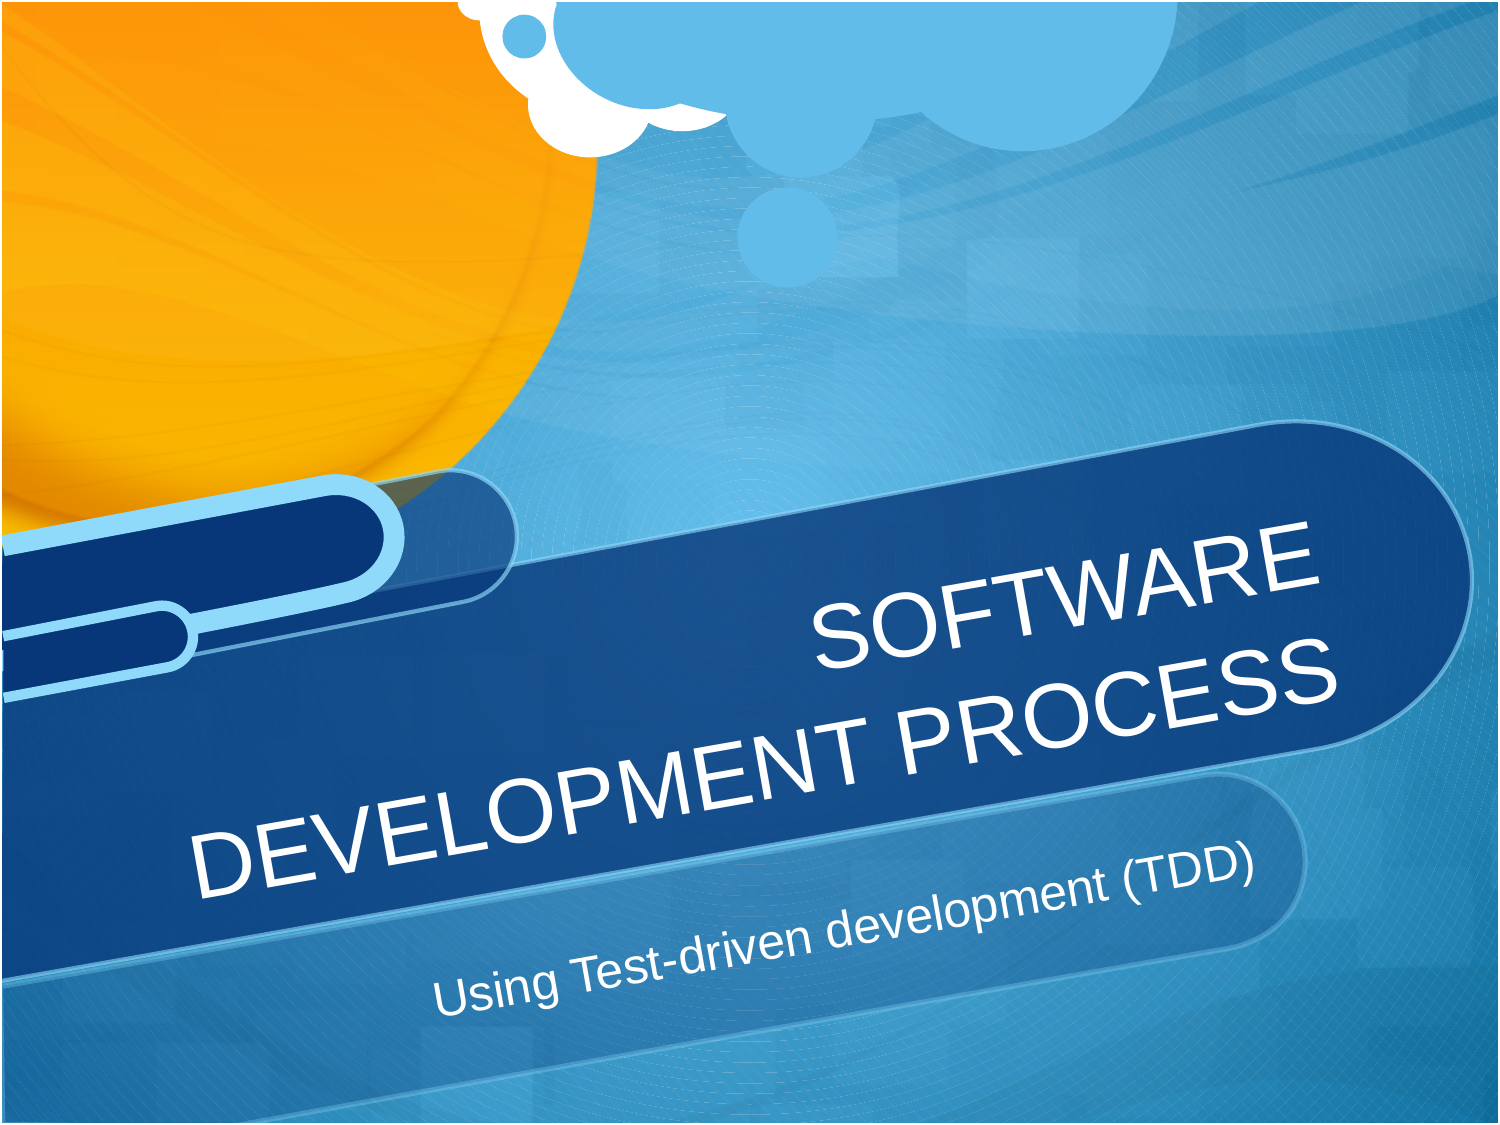

# SOFTWARE DEVELOPMENT PROCESS
Using Test-driven development (TDD)